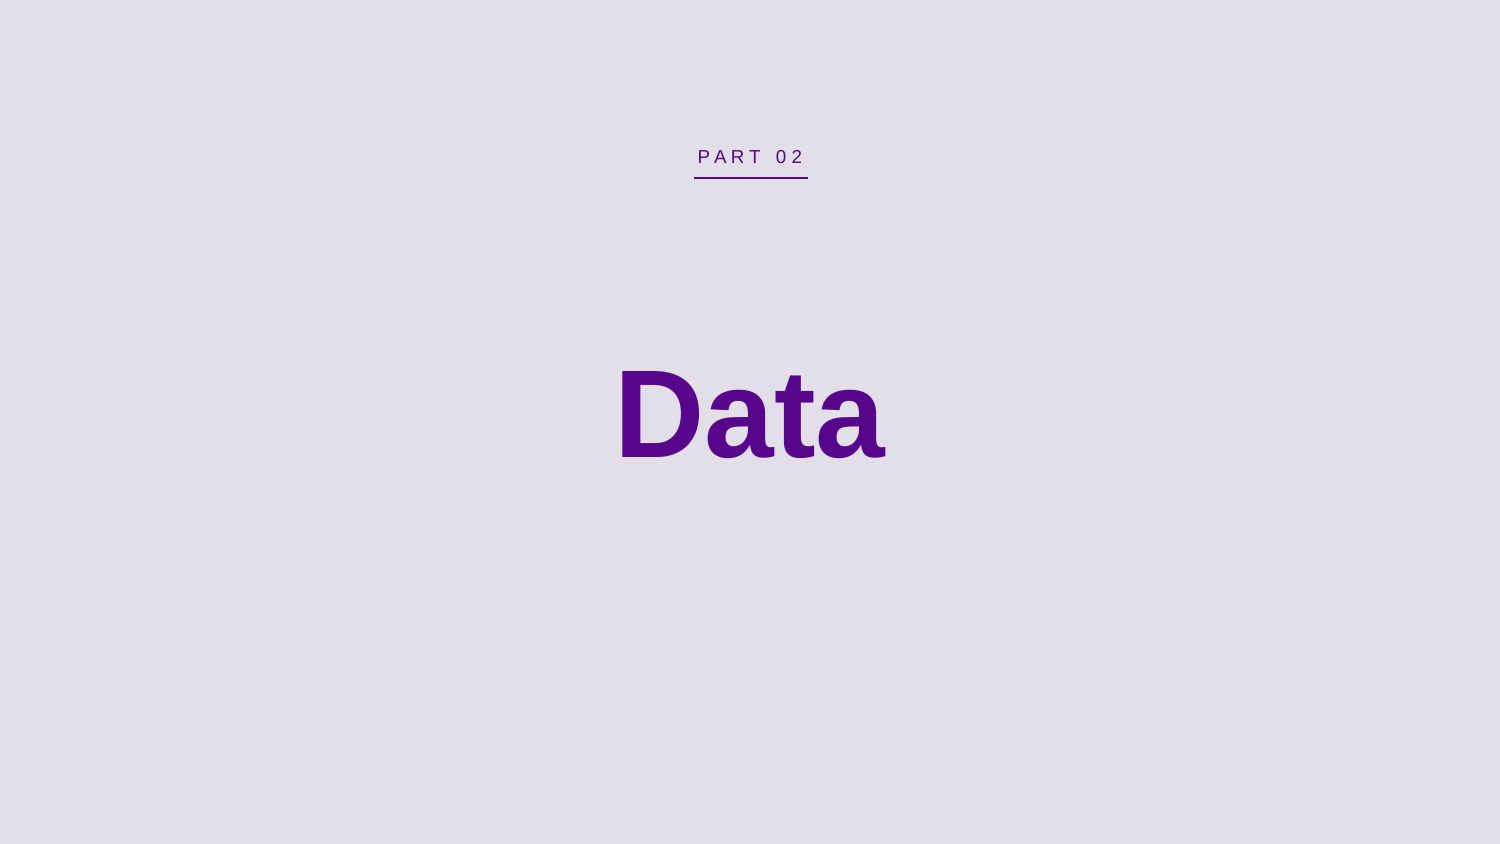

P A R T   0 2
# Data